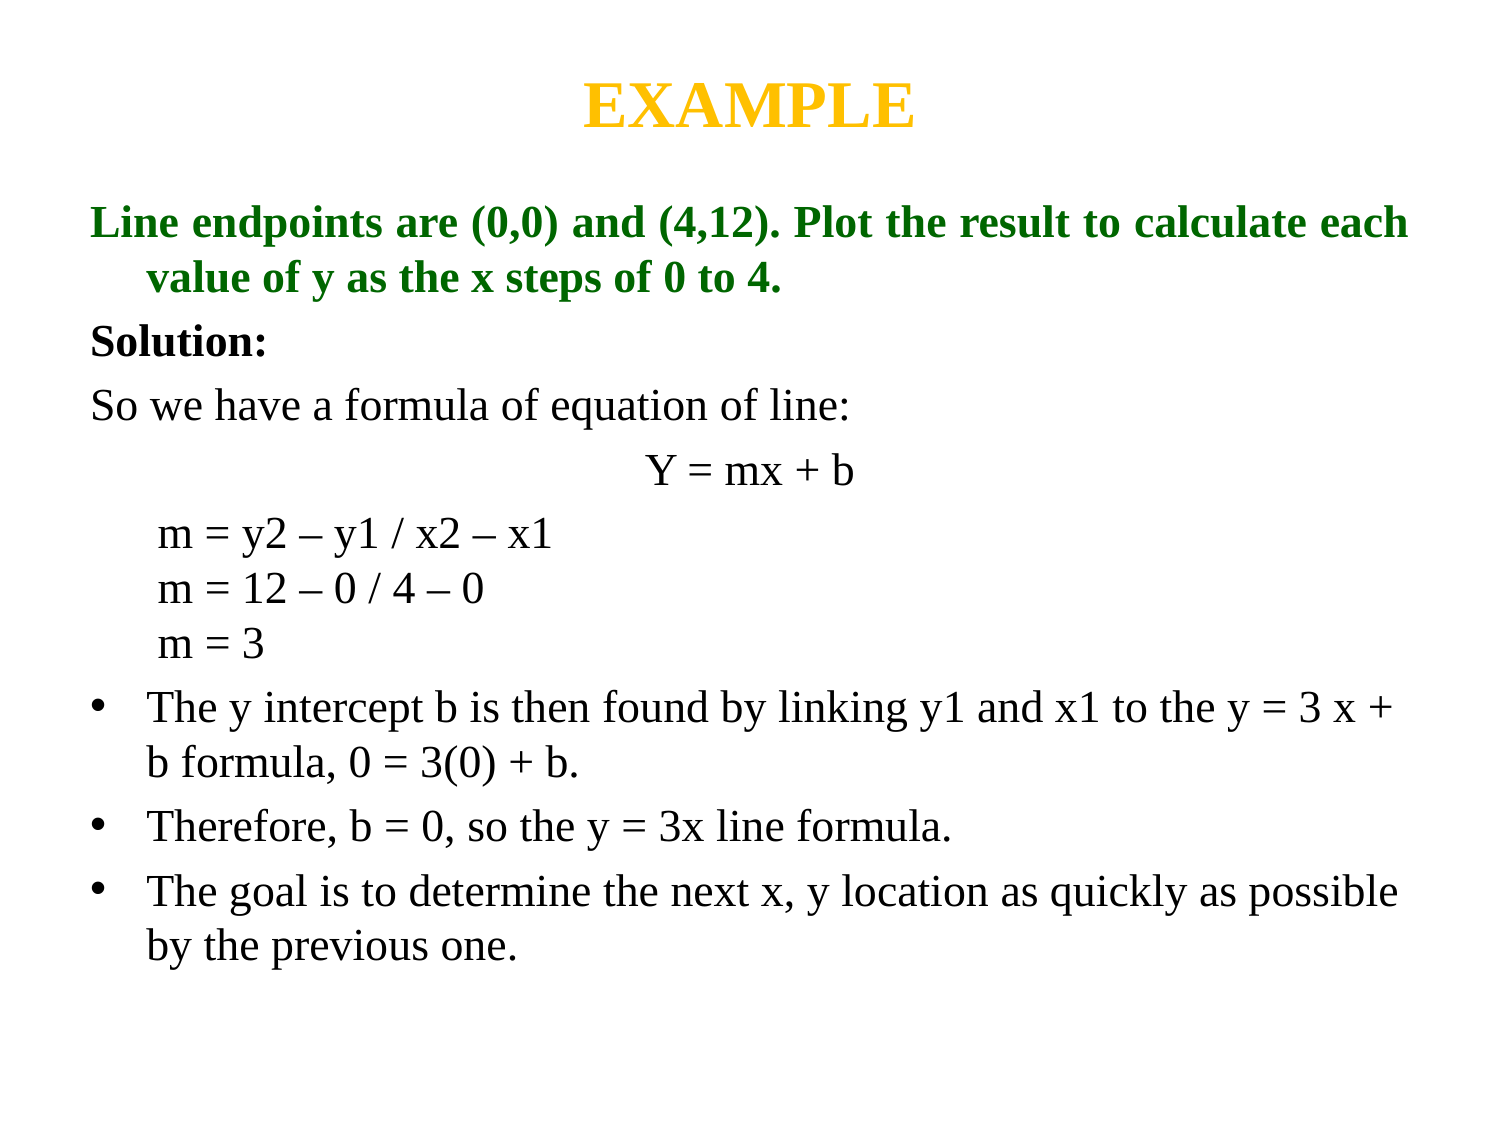

# EXAMPLE
Line endpoints are (0,0) and (4,12). Plot the result to calculate each value of y as the x steps of 0 to 4.
Solution:
So we have a formula of equation of line:
Y = mx + b
	 m = y2 – y1 / x2 – x1
 m = 12 – 0 / 4 – 0
 m = 3
The y intercept b is then found by linking y1 and x1 to the y = 3 x + b formula, 0 = 3(0) + b.
Therefore, b = 0, so the y = 3x line formula.
The goal is to determine the next x, y location as quickly as possible by the previous one.